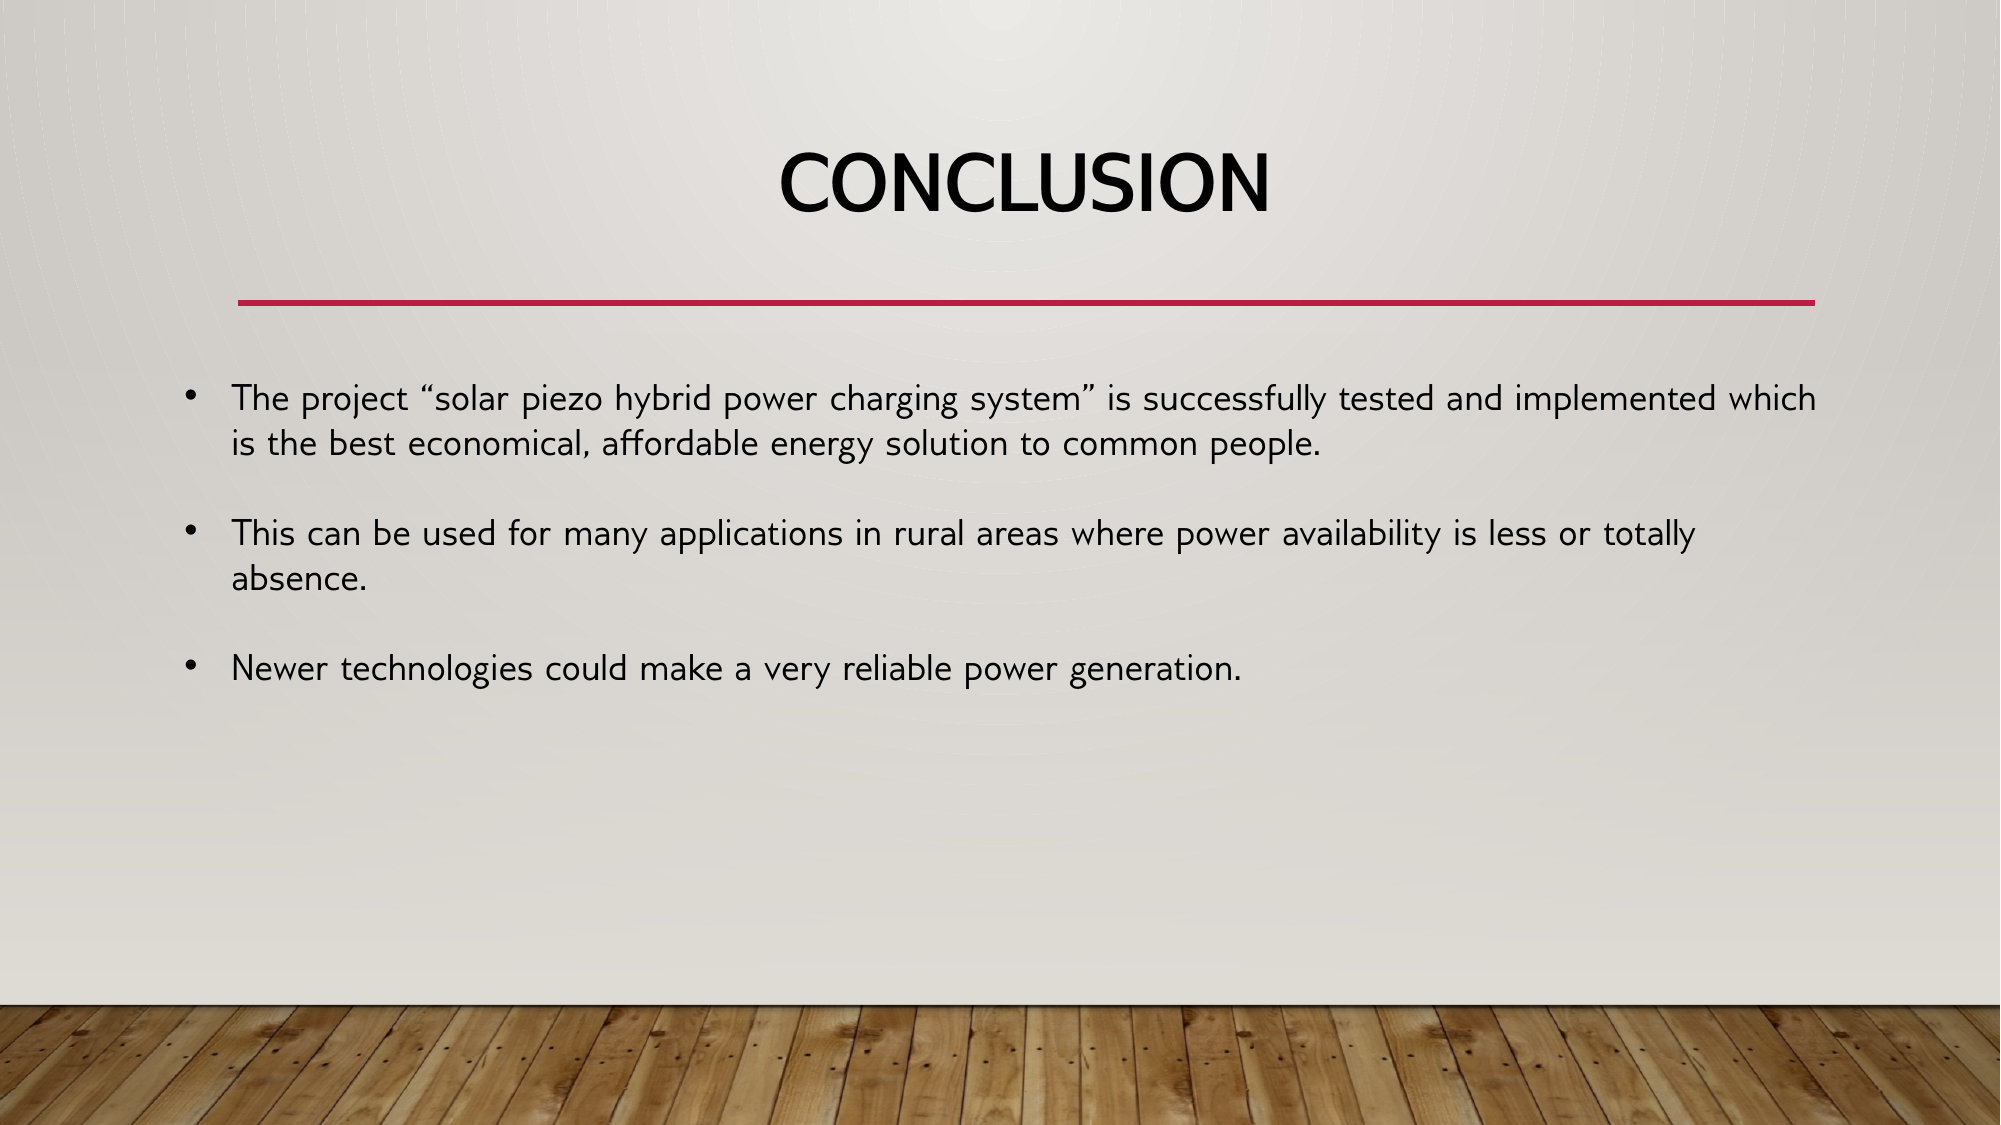

# Conclusion
The project “solar piezo hybrid power charging system” is successfully tested and implemented which is the best economical, affordable energy solution to common people.

This can be used for many applications in rural areas where power availability is less or totally absence.

Newer technologies could make a very reliable power generation.